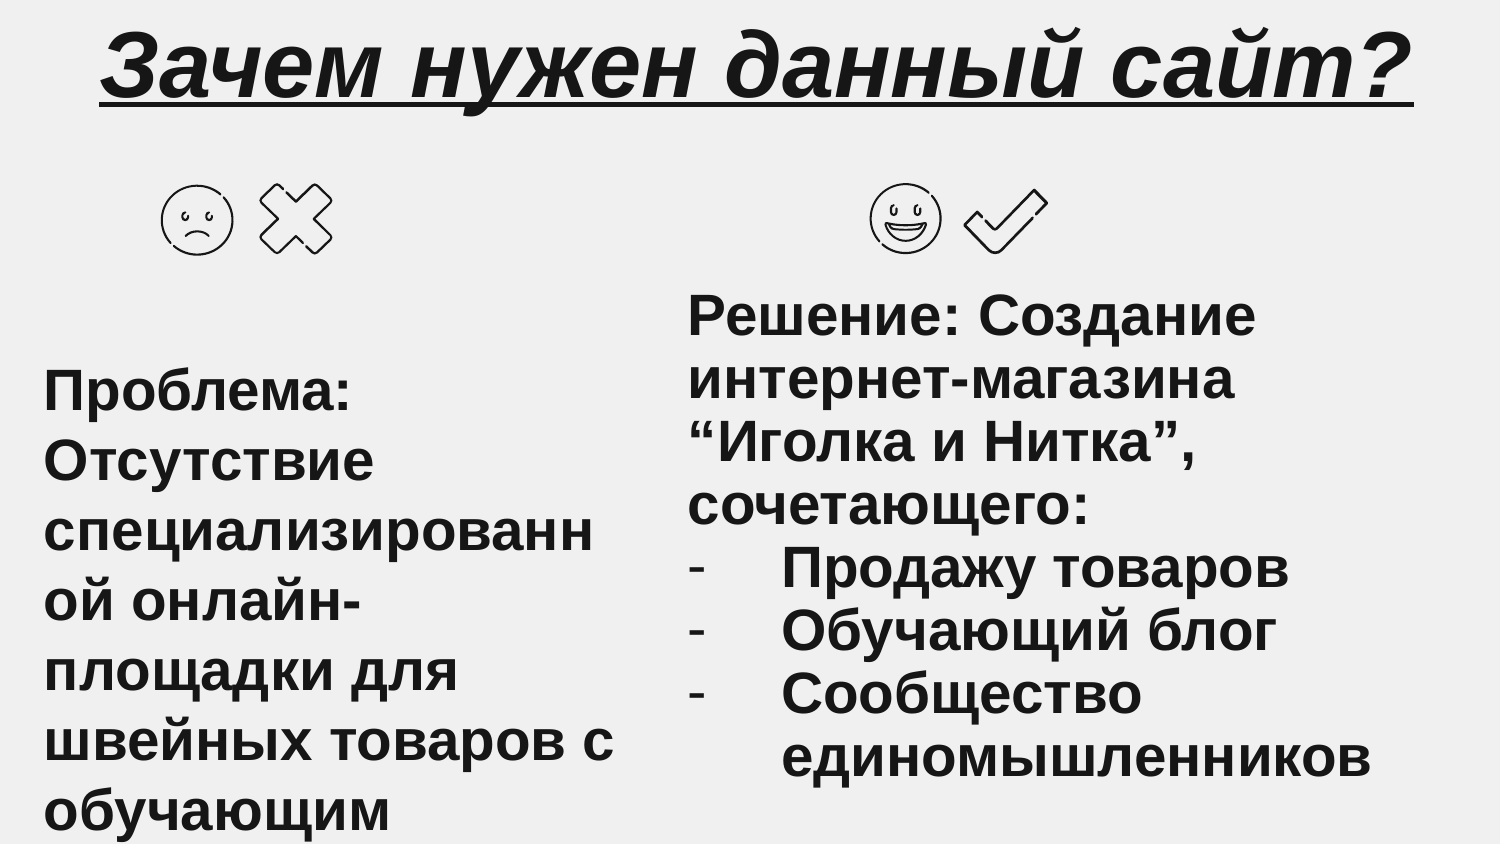

# Зачем нужен данный сайт?

Проблема: Отсутствие специализированной онлайн-площадки для швейных товаров с обучающим контентом
Решение: Создание интернет-магазина “Иголка и Нитка”, сочетающего:
Продажу товаров
Обучающий блог
Сообщество единомышленников